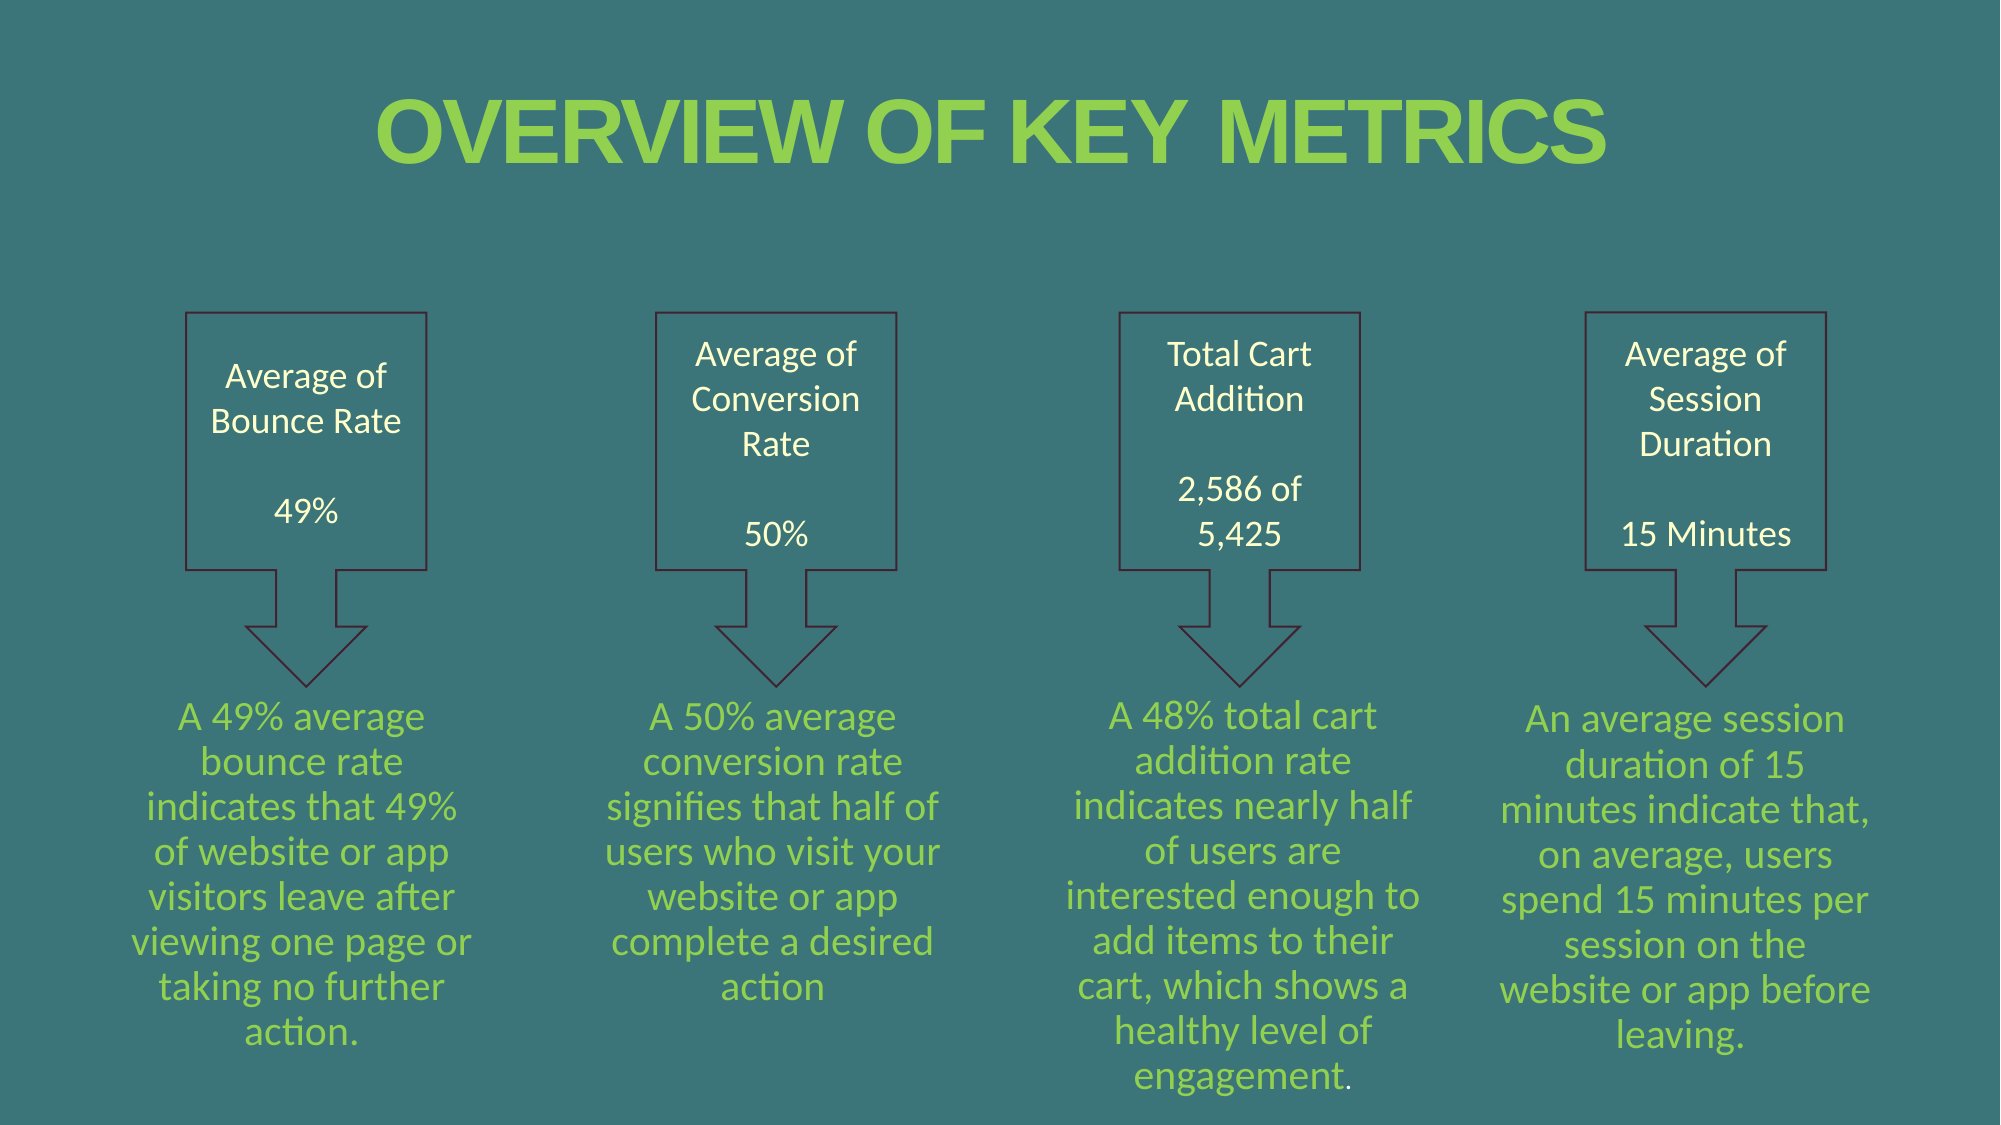

# OVERVIEW OF KEY METRICS
Average of Session Duration

15 Minutes
Average of Bounce Rate

49%
Average of Conversion Rate

50%
Total Cart Addition

2,586 of 5,425

A 48% total cart addition rate indicates nearly half of users are interested enough to add items to their cart, which shows a healthy level of engagement.
A 49% average bounce rate indicates that 49% of website or app visitors leave after viewing one page or taking no further action.
A 50% average conversion rate signifies that half of users who visit your website or app complete a desired action
An average session duration of 15 minutes indicate that, on average, users spend 15 minutes per session on the website or app before leaving.